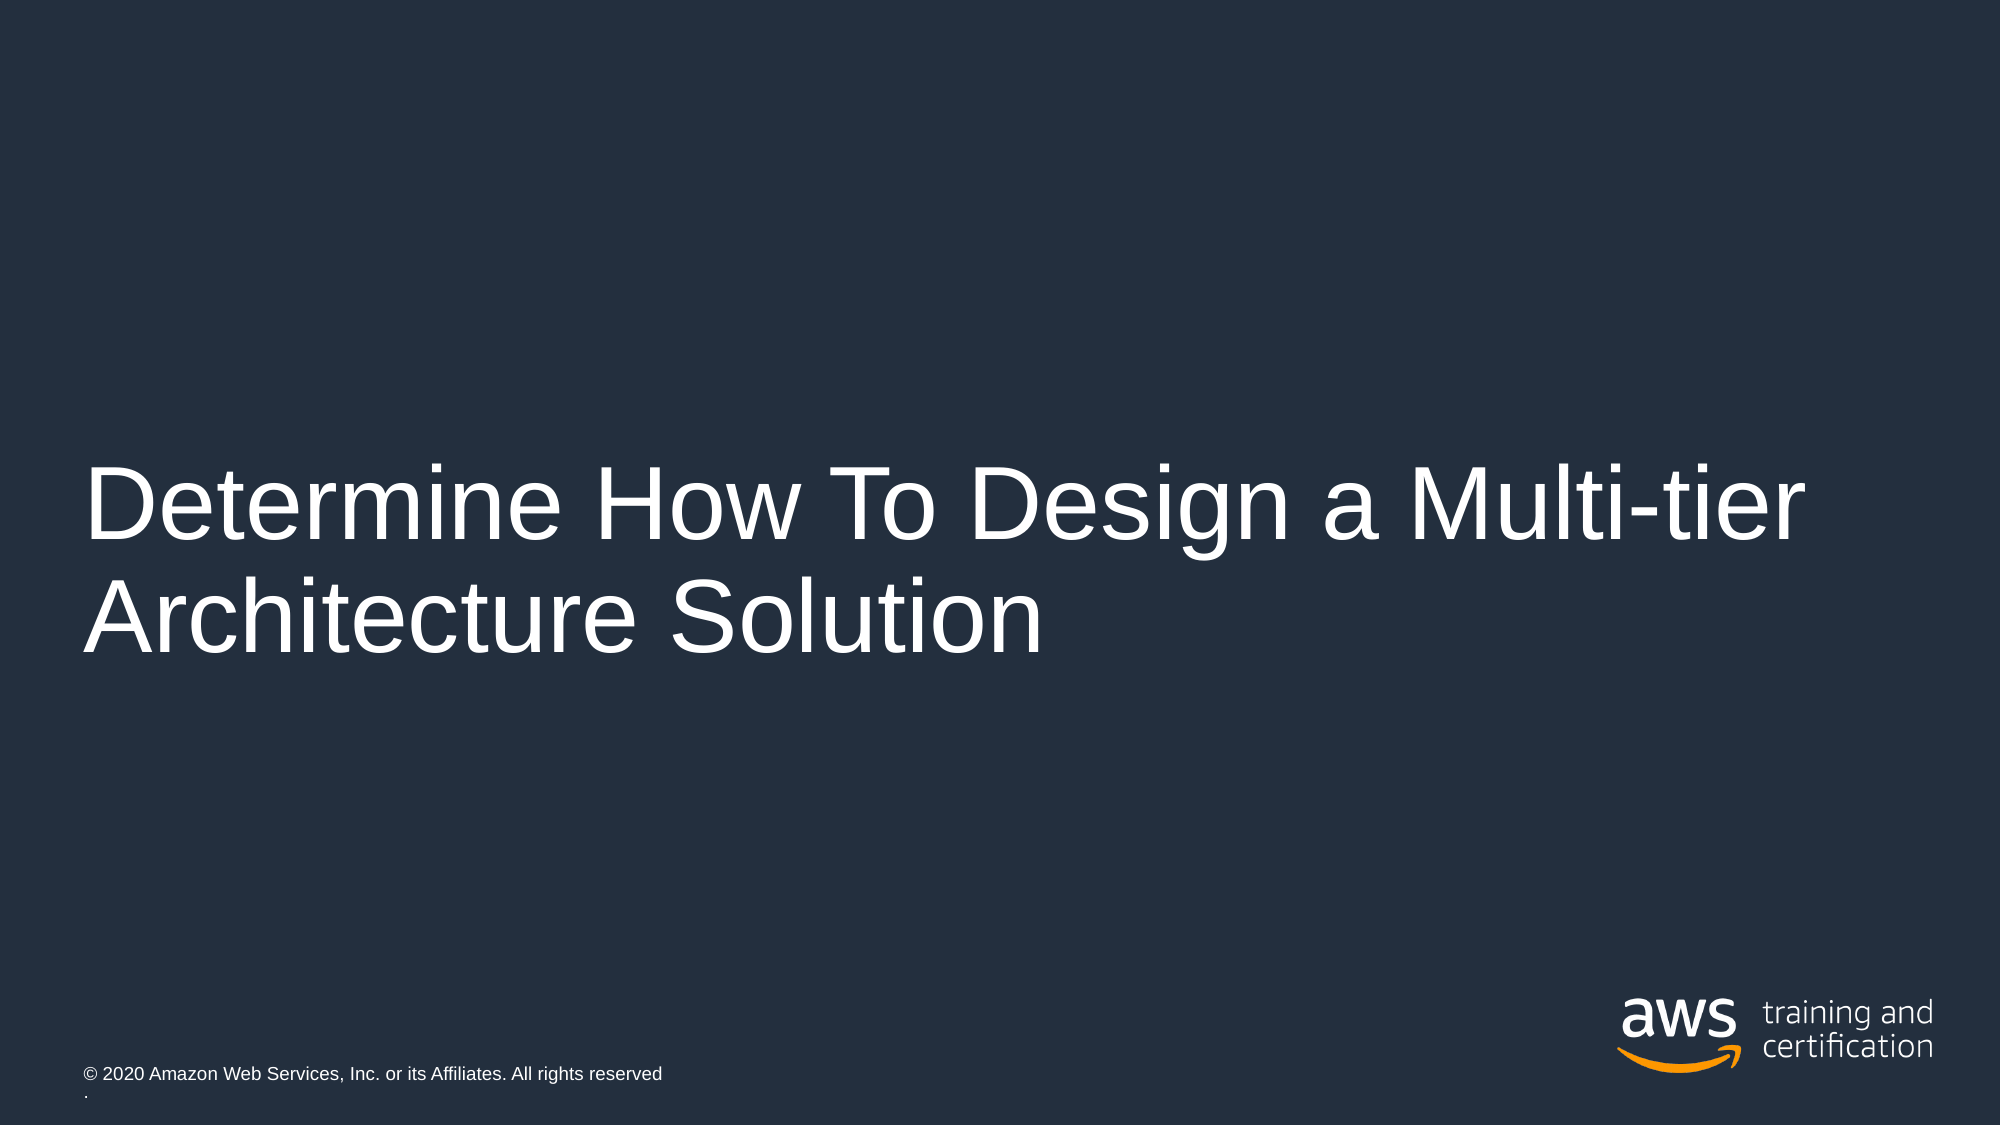

# Determine How To Design a Multi-tier Architecture Solution
© 2020 Amazon Web Services, Inc. or its Affiliates. All rights reserved.